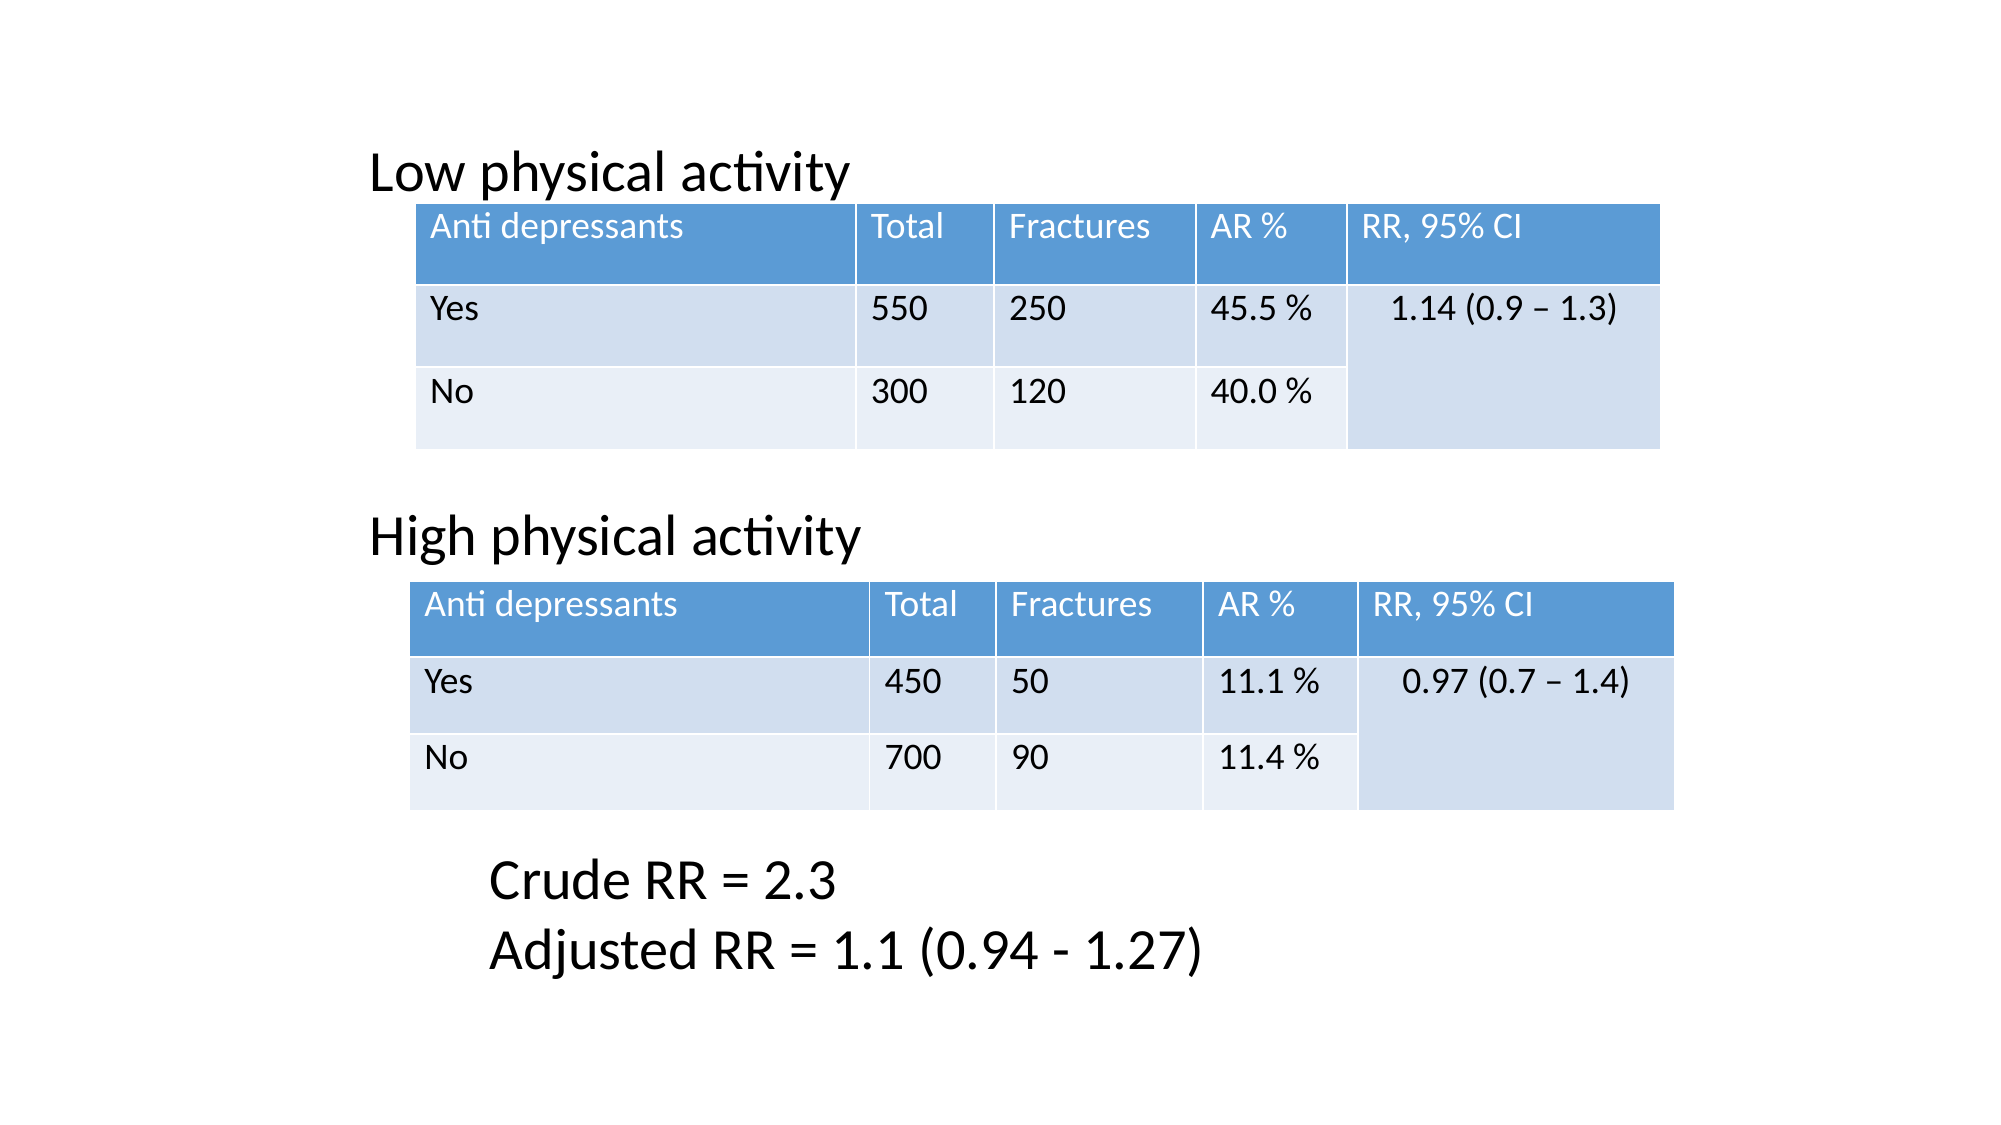

Low physical activity
| Anti depressants | Total | Fractures | AR % | RR, 95% CI |
| --- | --- | --- | --- | --- |
| Yes | 550 | 250 | 45.5 % | 1.14 (0.9 – 1.3) |
| No | 300 | 120 | 40.0 % |  |
High physical activity
| Anti depressants | Total | Fractures | AR % | RR, 95% CI |
| --- | --- | --- | --- | --- |
| Yes | 450 | 50 | 11.1 % | 0.97 (0.7 – 1.4) |
| No | 700 | 90 | 11.4 % |  |
Crude RR = 2.3
Adjusted RR = 1.1 (0.94 - 1.27)